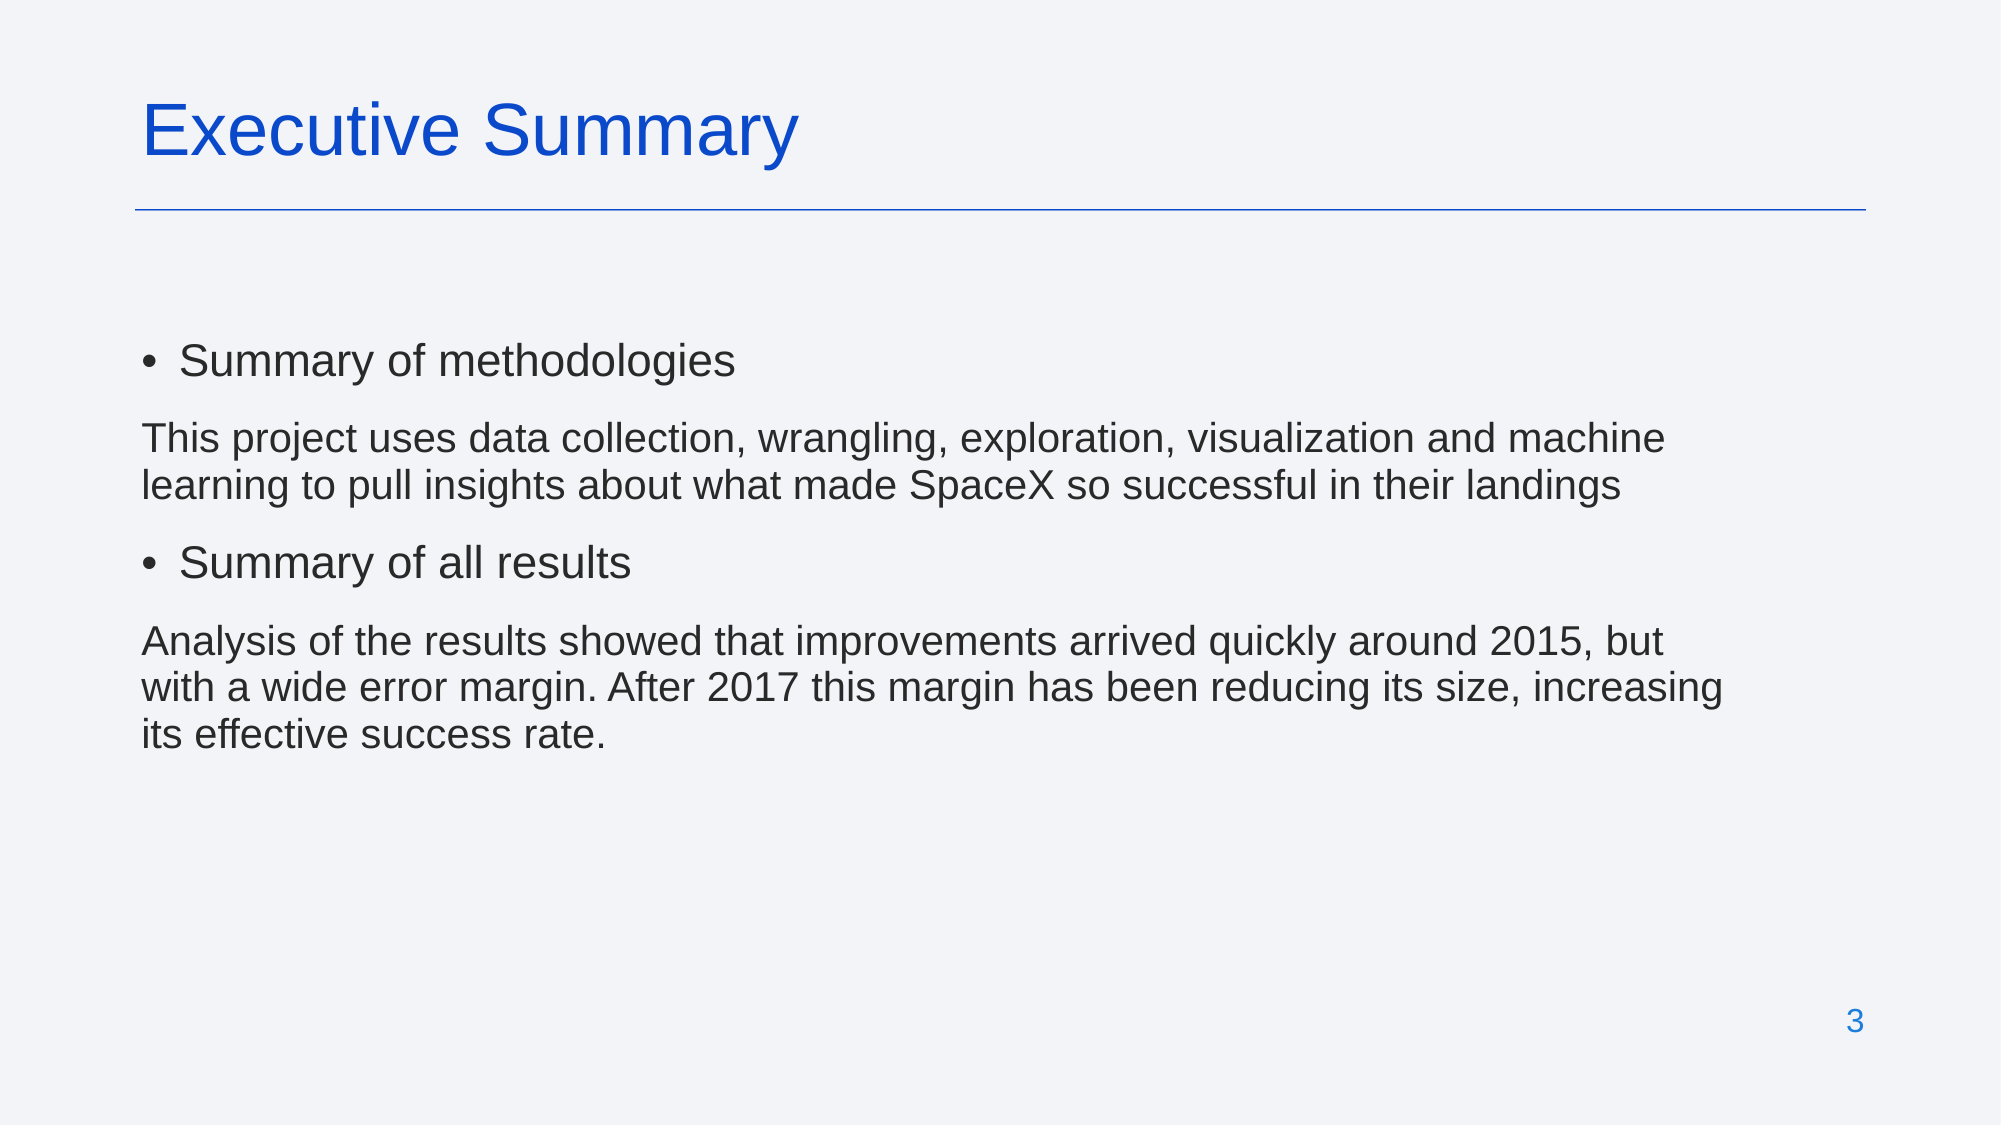

Executive Summary
Summary of methodologies
This project uses data collection, wrangling, exploration, visualization and machine learning to pull insights about what made SpaceX so successful in their landings
Summary of all results
Analysis of the results showed that improvements arrived quickly around 2015, but with a wide error margin. After 2017 this margin has been reducing its size, increasing its effective success rate.
3